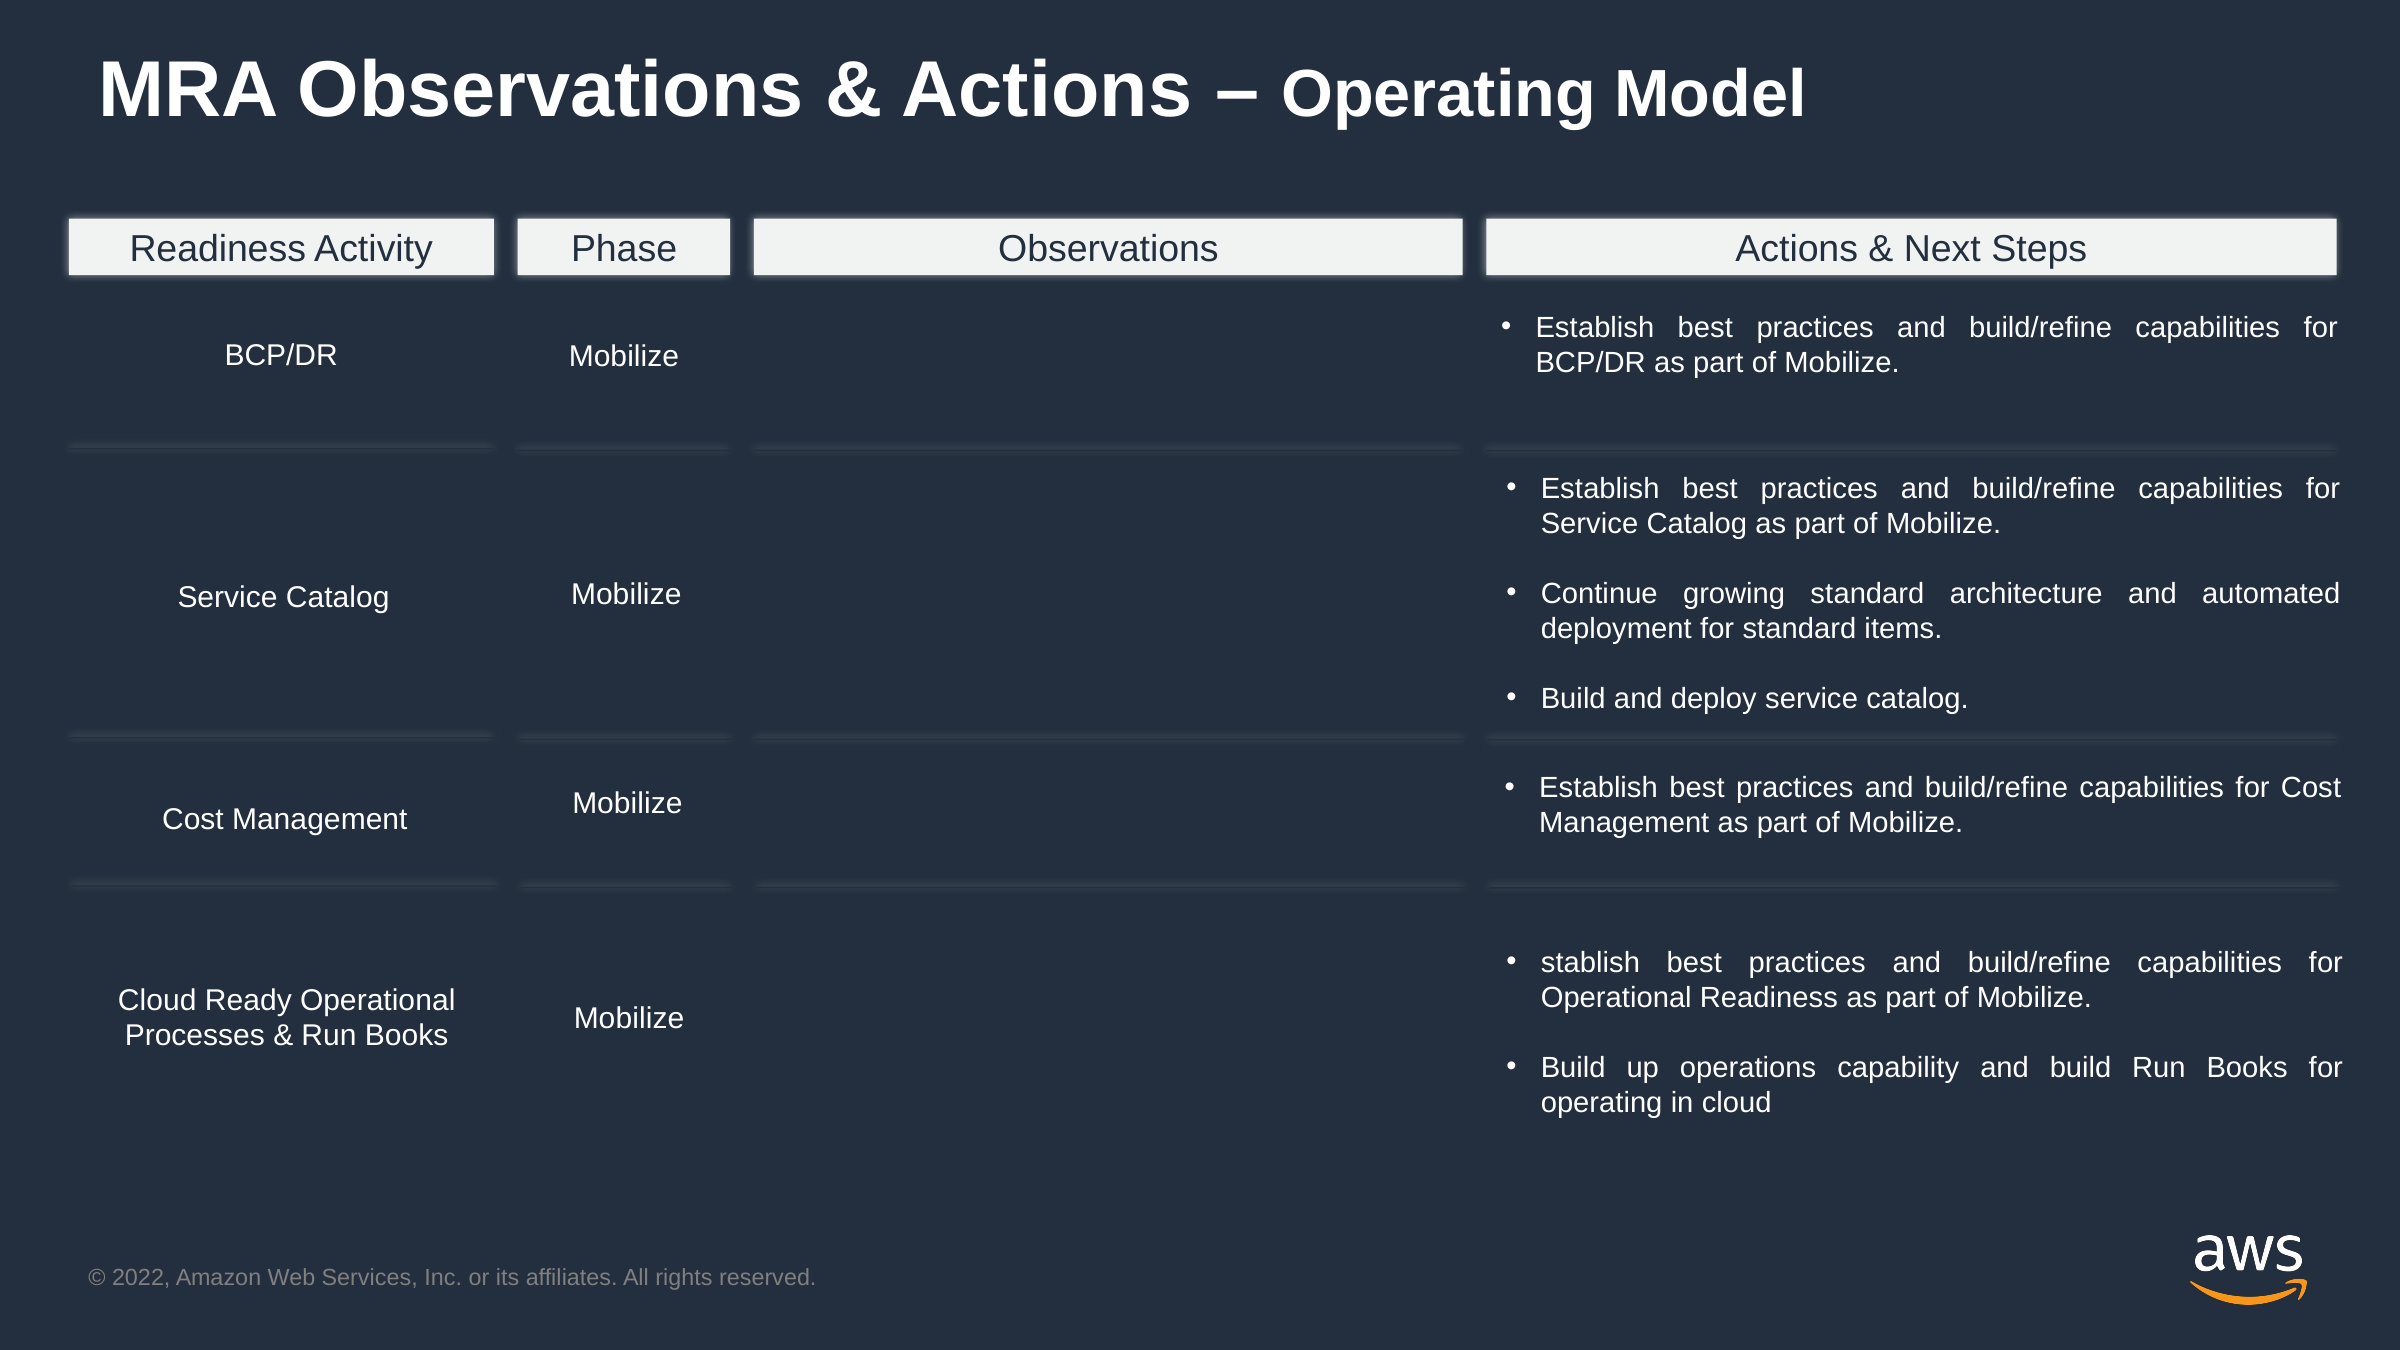

MRA Observations & Actions – Operating Model
Readiness Activity
Phase
Observations
Actions & Next Steps

Mobilize
BCP/DR
Establish best practices and build/refine capabilities for BCP/DR as part of Mobilize.

Establish best practices and build/refine capabilities for Service Catalog as part of Mobilize.

Continue growing standard architecture and automated deployment for standard items.

Build and deploy service catalog.
Mobilize
Service Catalog

Mobilize
Cost Management
Establish best practices and build/refine capabilities for Cost Management as part of Mobilize.

stablish best practices and build/refine capabilities for Operational Readiness as part of Mobilize.

Build up operations capability and build Run Books for operating in cloud
Mobilize
Cloud Ready Operational Processes & Run Books